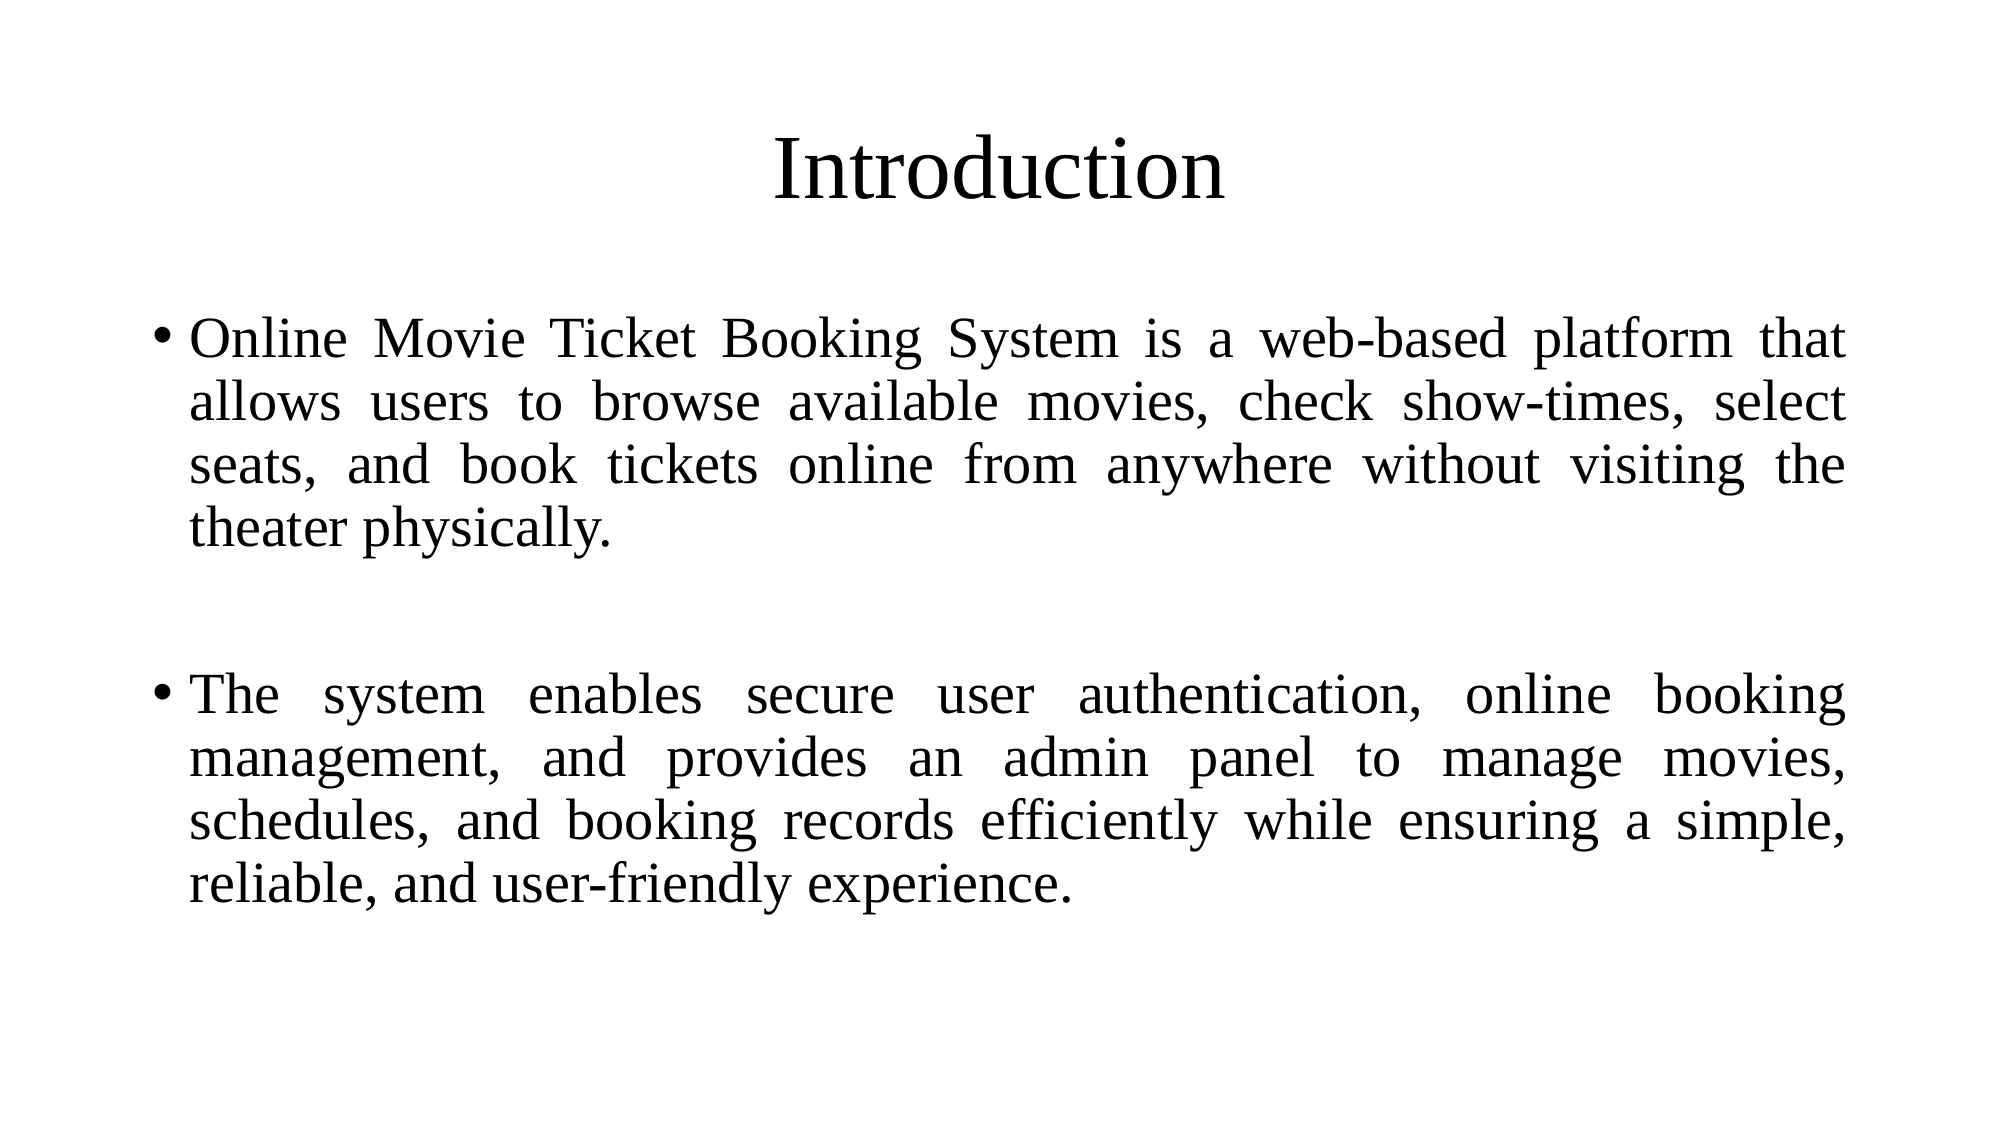

# Introduction
Online Movie Ticket Booking System is a web-based platform that allows users to browse available movies, check show-times, select seats, and book tickets online from anywhere without visiting the theater physically.

The system enables secure user authentication, online booking management, and provides an admin panel to manage movies, schedules, and booking records efficiently while ensuring a simple, reliable, and user-friendly experience.

3